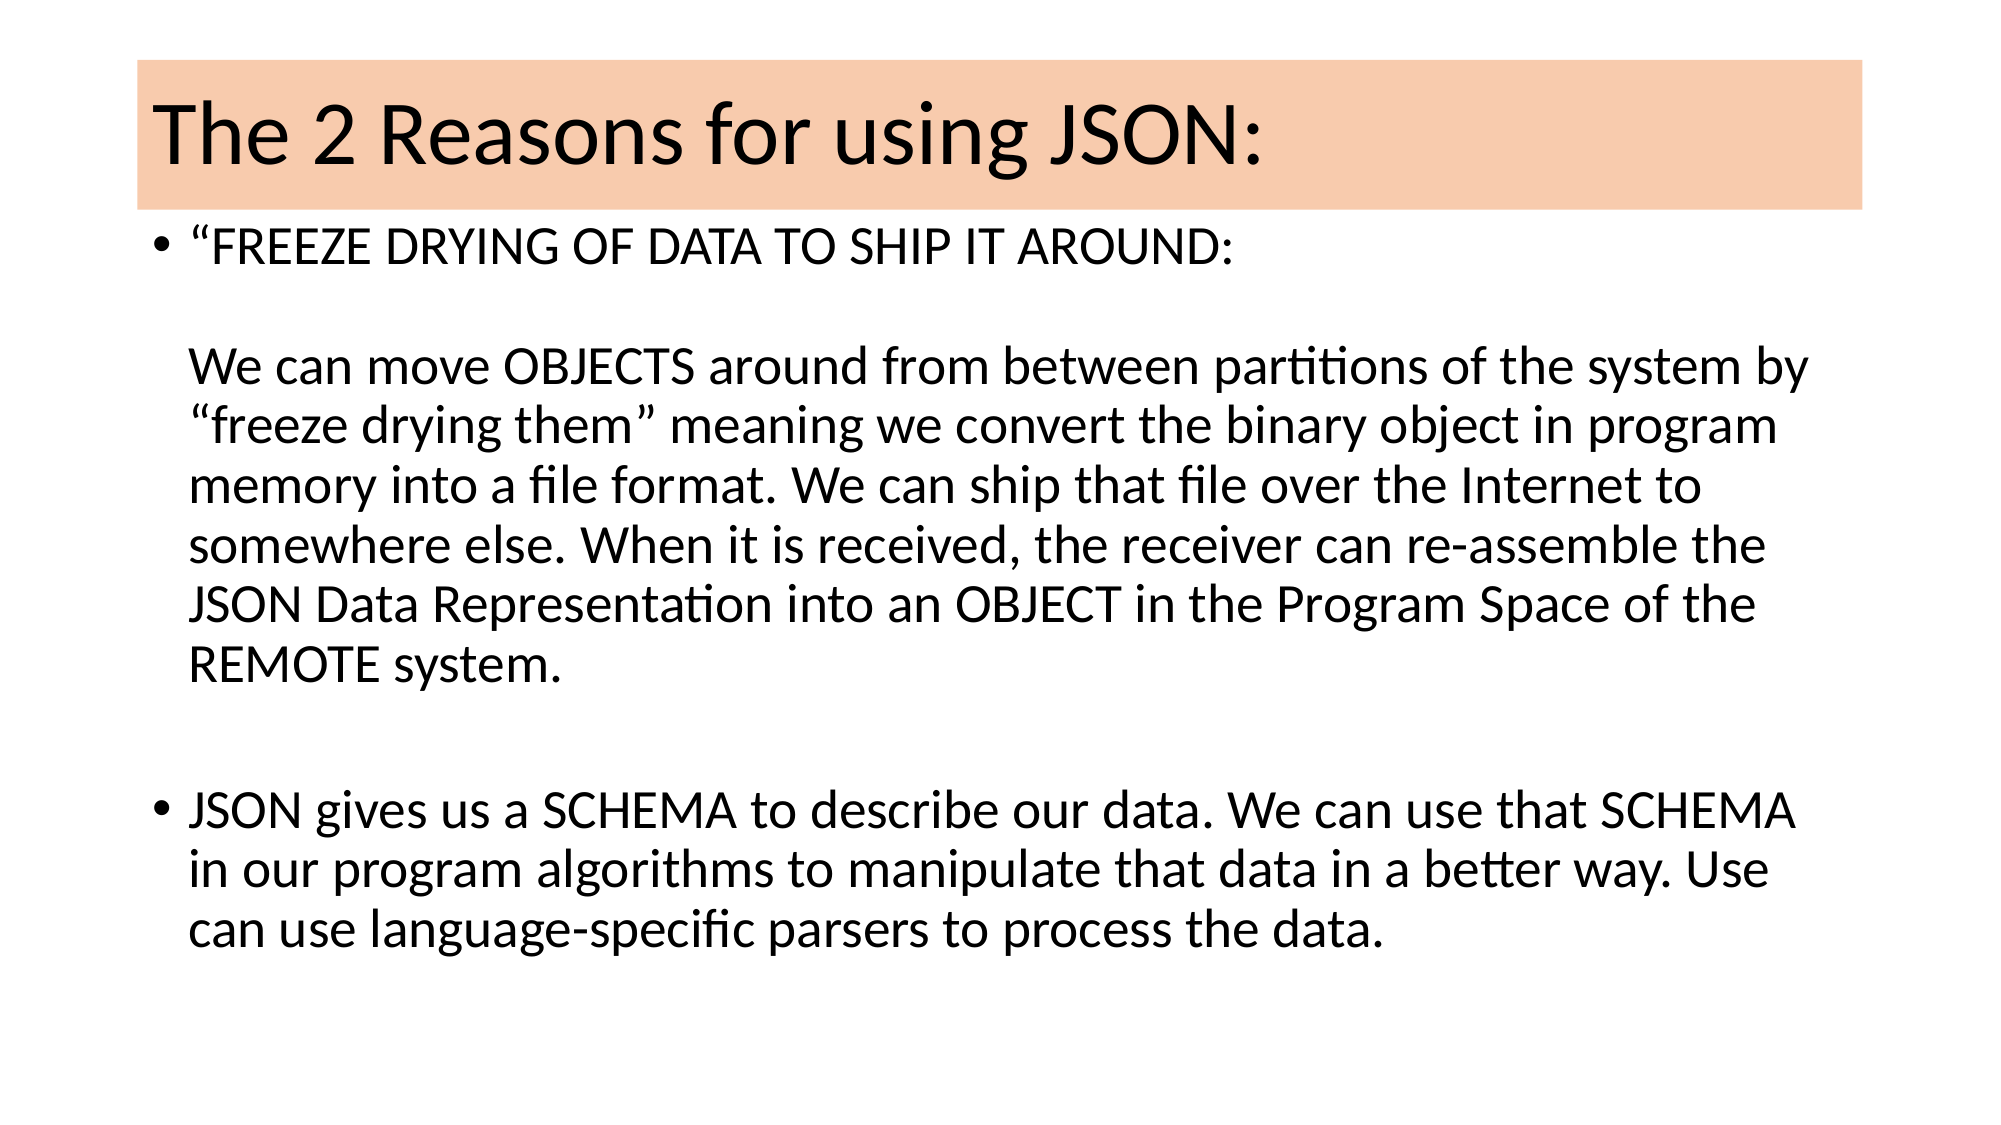

# The 2 Reasons for using JSON:
“FREEZE DRYING OF DATA TO SHIP IT AROUND:
We can move OBJECTS around from between partitions of the system by “freeze drying them” meaning we convert the binary object in program memory into a file format. We can ship that file over the Internet to somewhere else. When it is received, the receiver can re-assemble the JSON Data Representation into an OBJECT in the Program Space of the REMOTE system.
JSON gives us a SCHEMA to describe our data. We can use that SCHEMA in our program algorithms to manipulate that data in a better way. Use can use language-specific parsers to process the data.